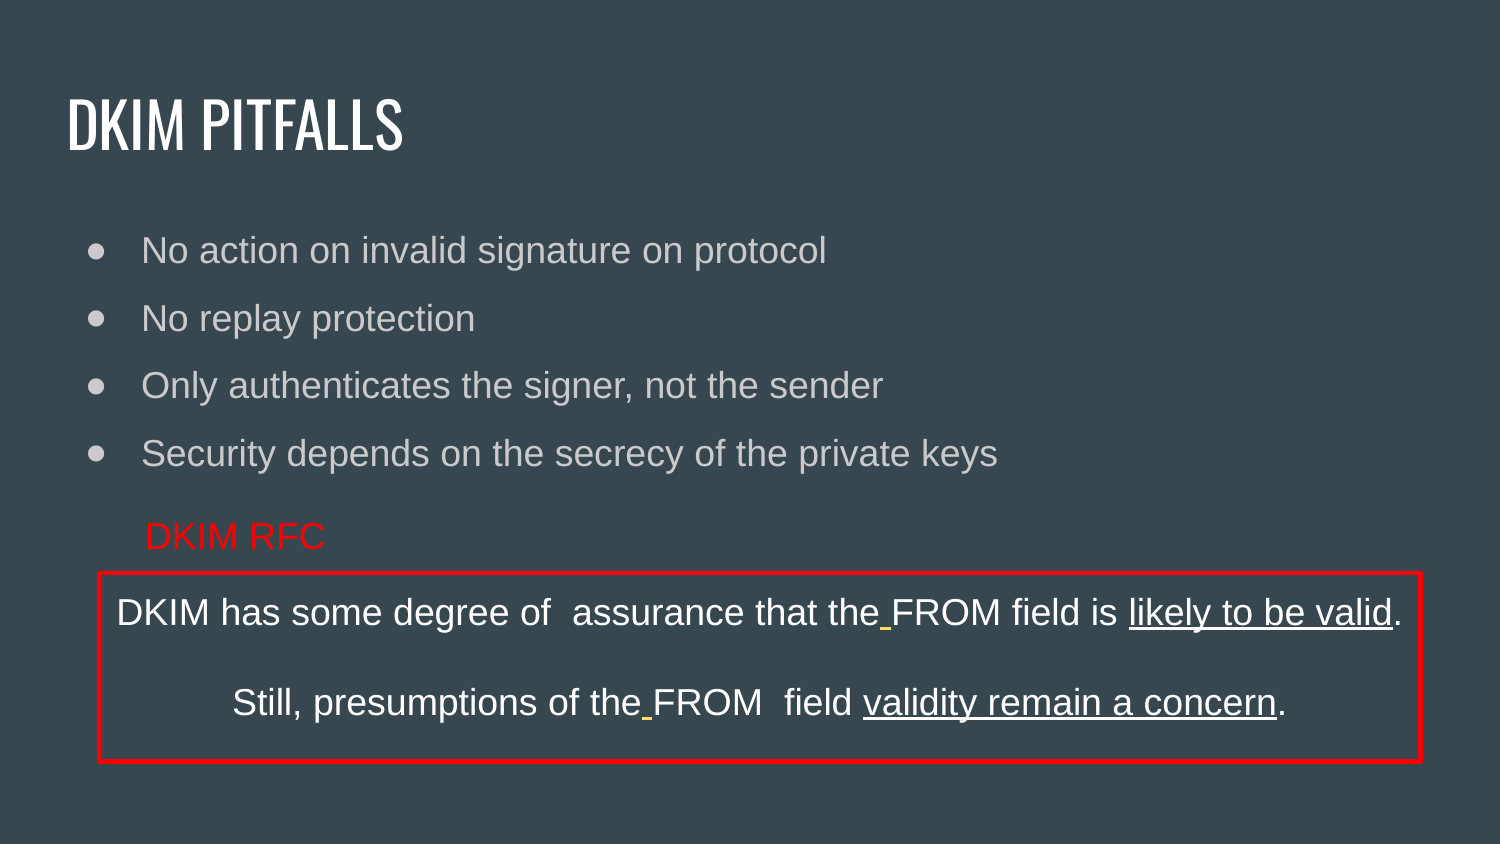

# DKIM PITFALLS
No action on invalid signature on protocol
No replay protection
Only authenticates the signer, not the sender
Security depends on the secrecy of the private keys

DKIM RFC
DKIM has some degree of  assurance that the FROM field is likely to be valid.

Still, presumptions of the FROM  field validity remain a concern.